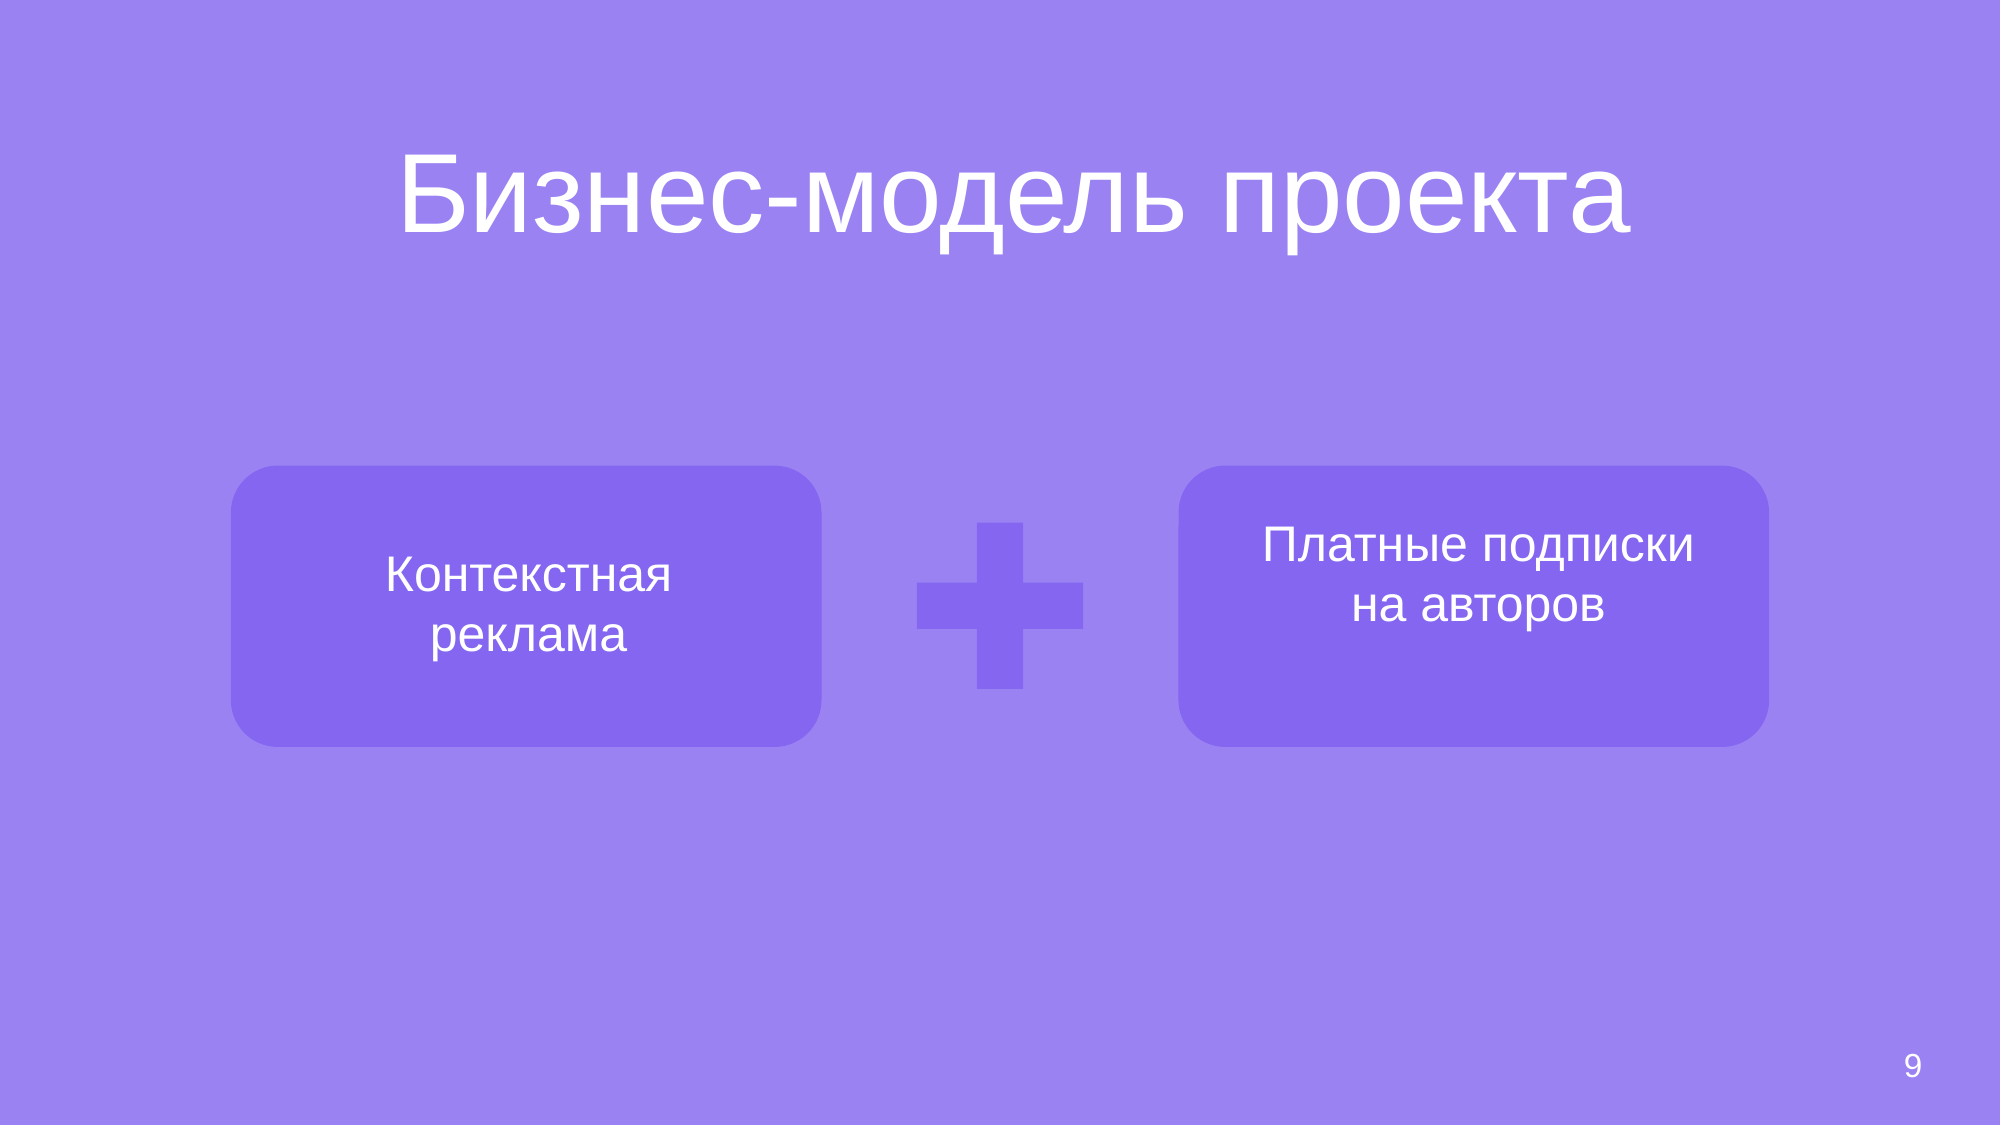

Бизнес-модель проекта

Платные подписки
на авторов

Контекстная
реклама
9